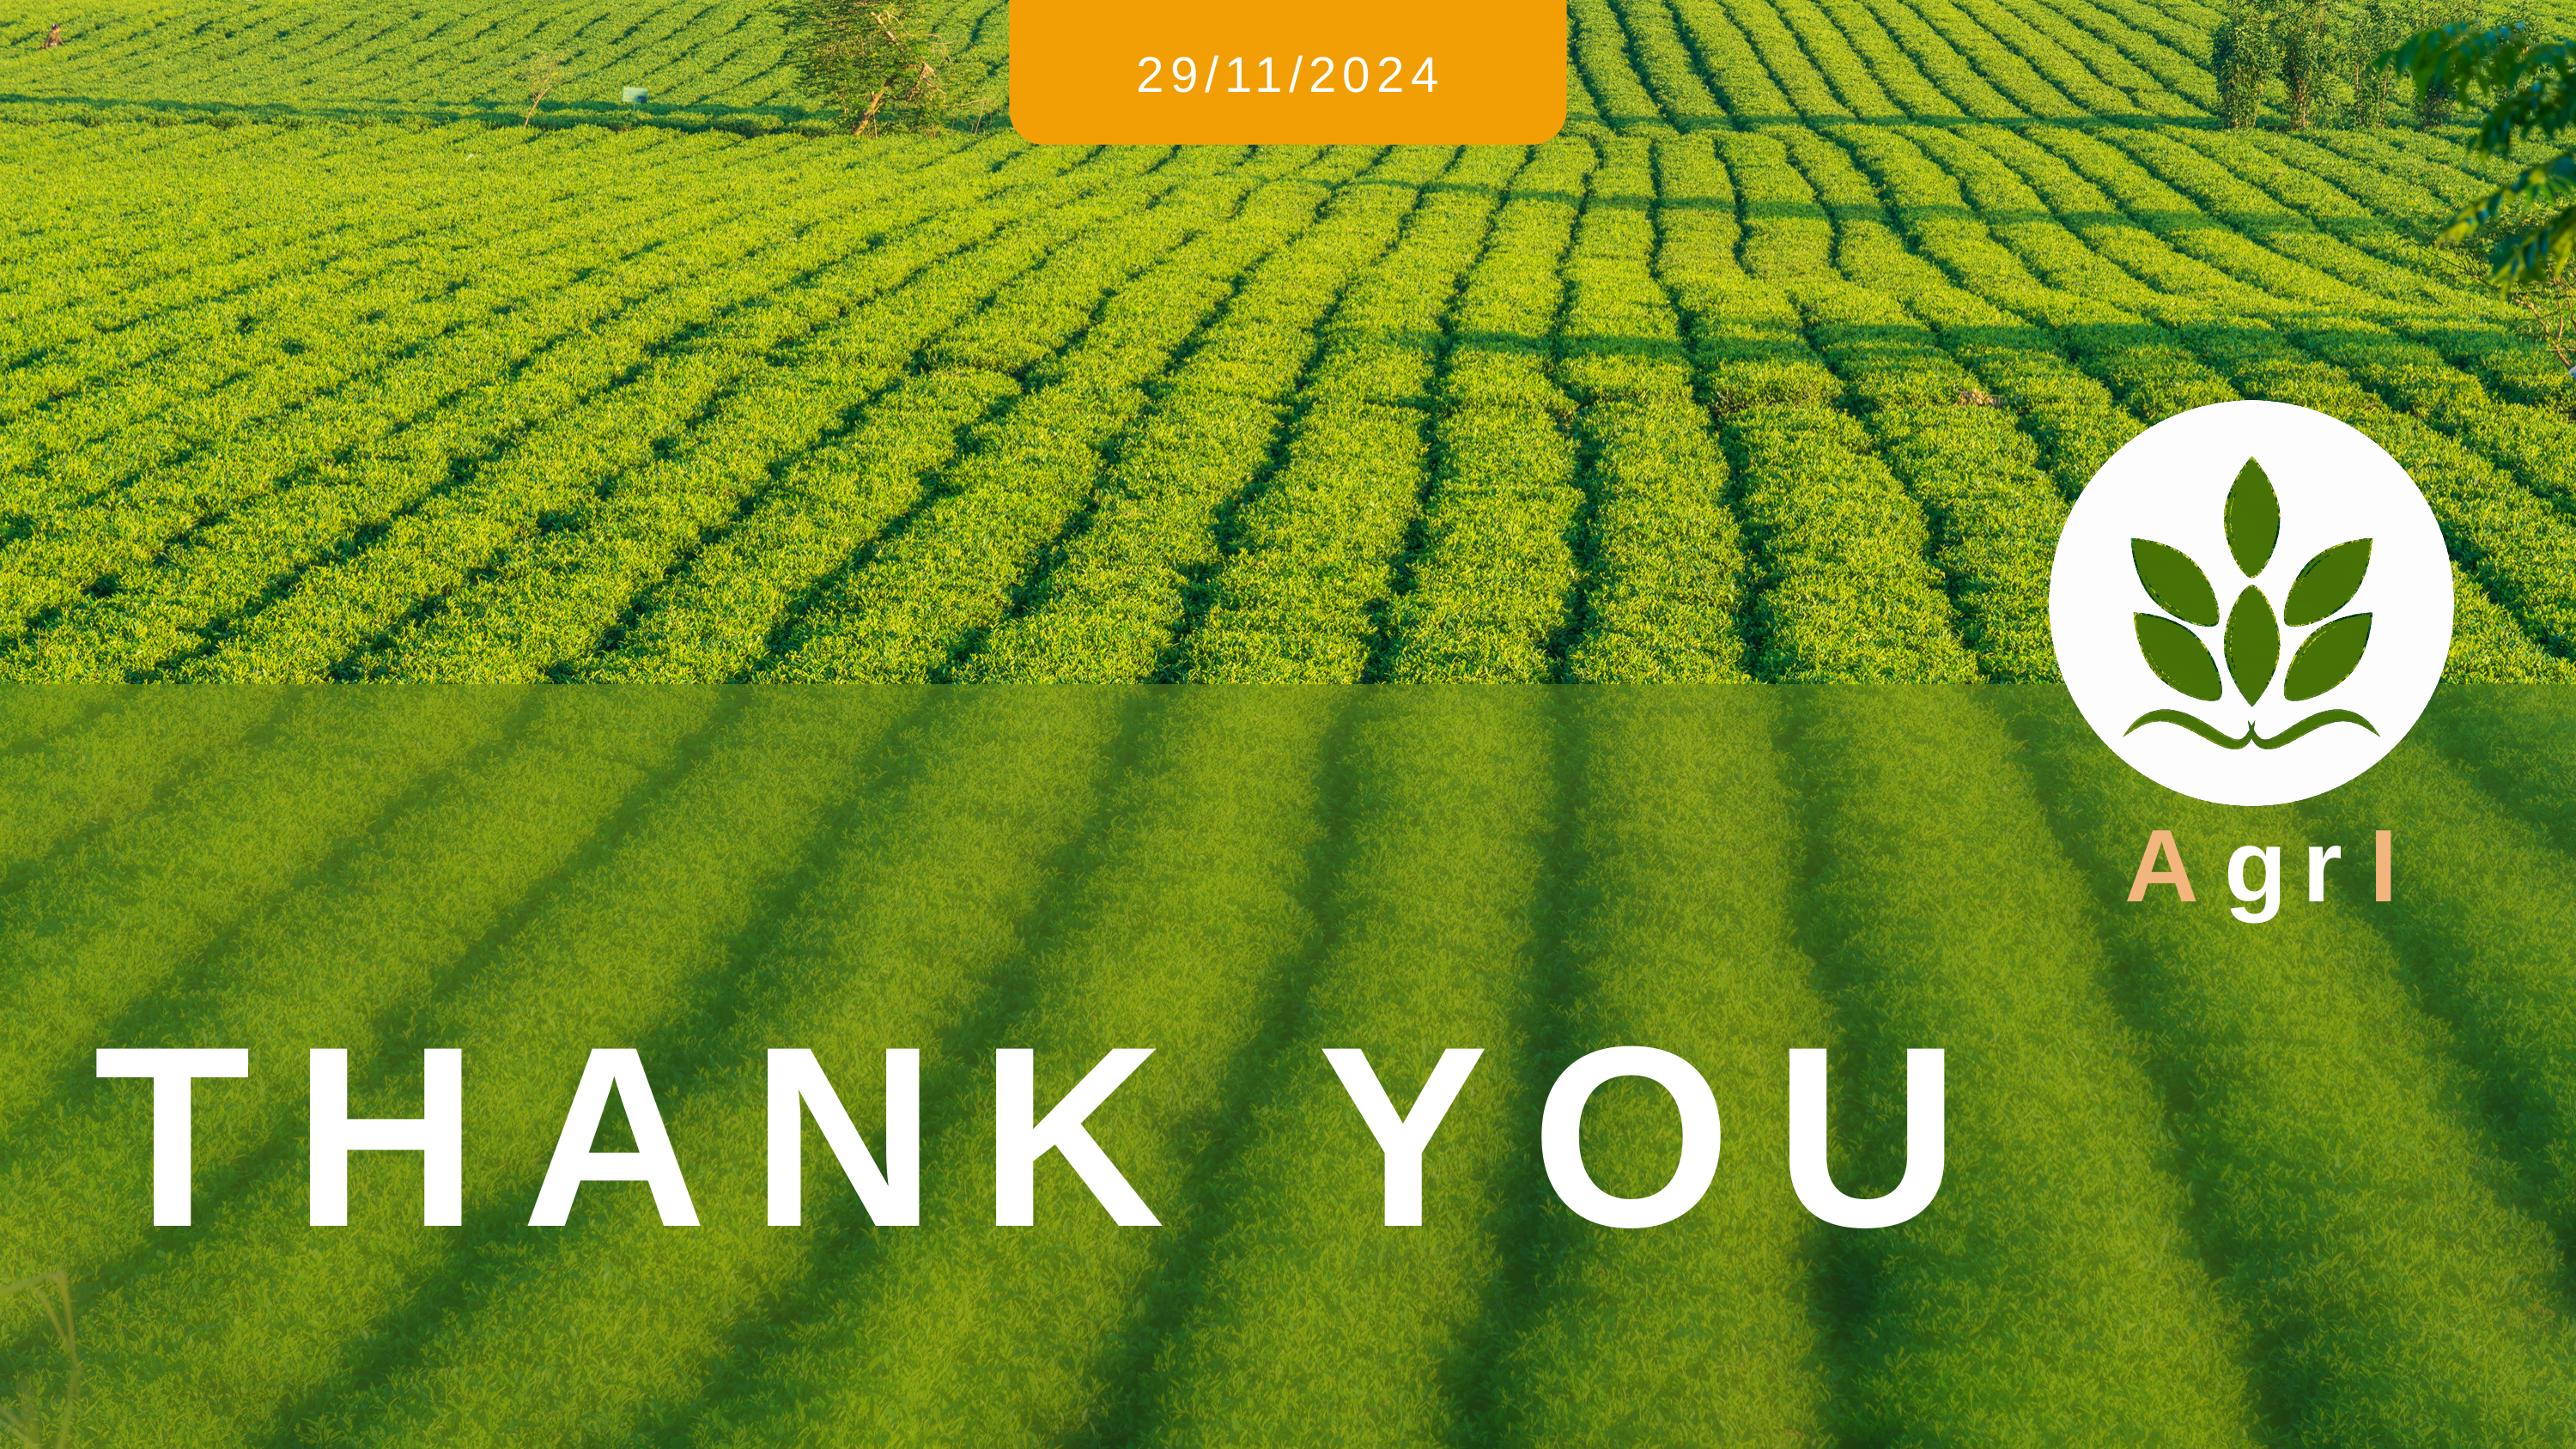

29/11/2024

A
g
r
I
THANK YOU